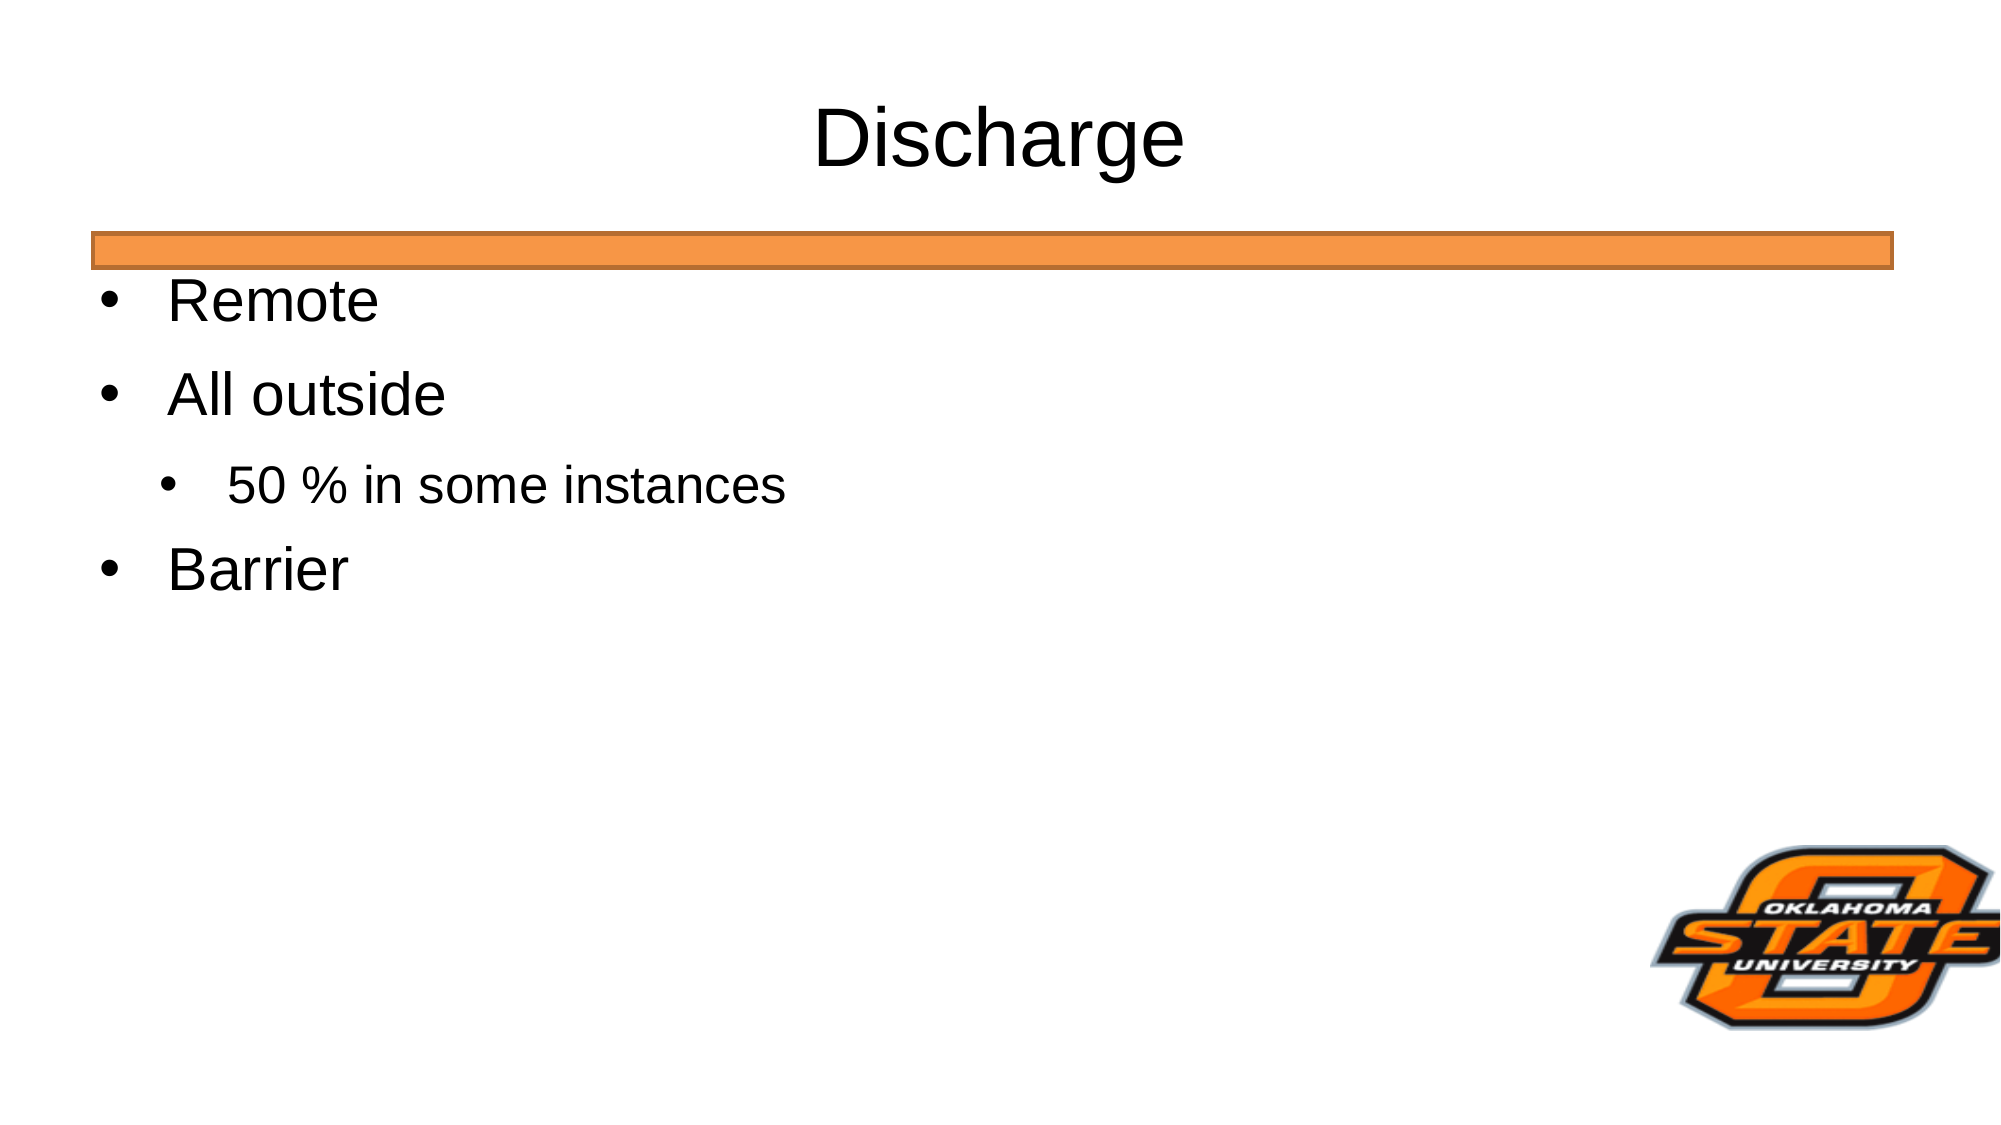

# Discharge
Remote
All outside
50 % in some instances
Barrier